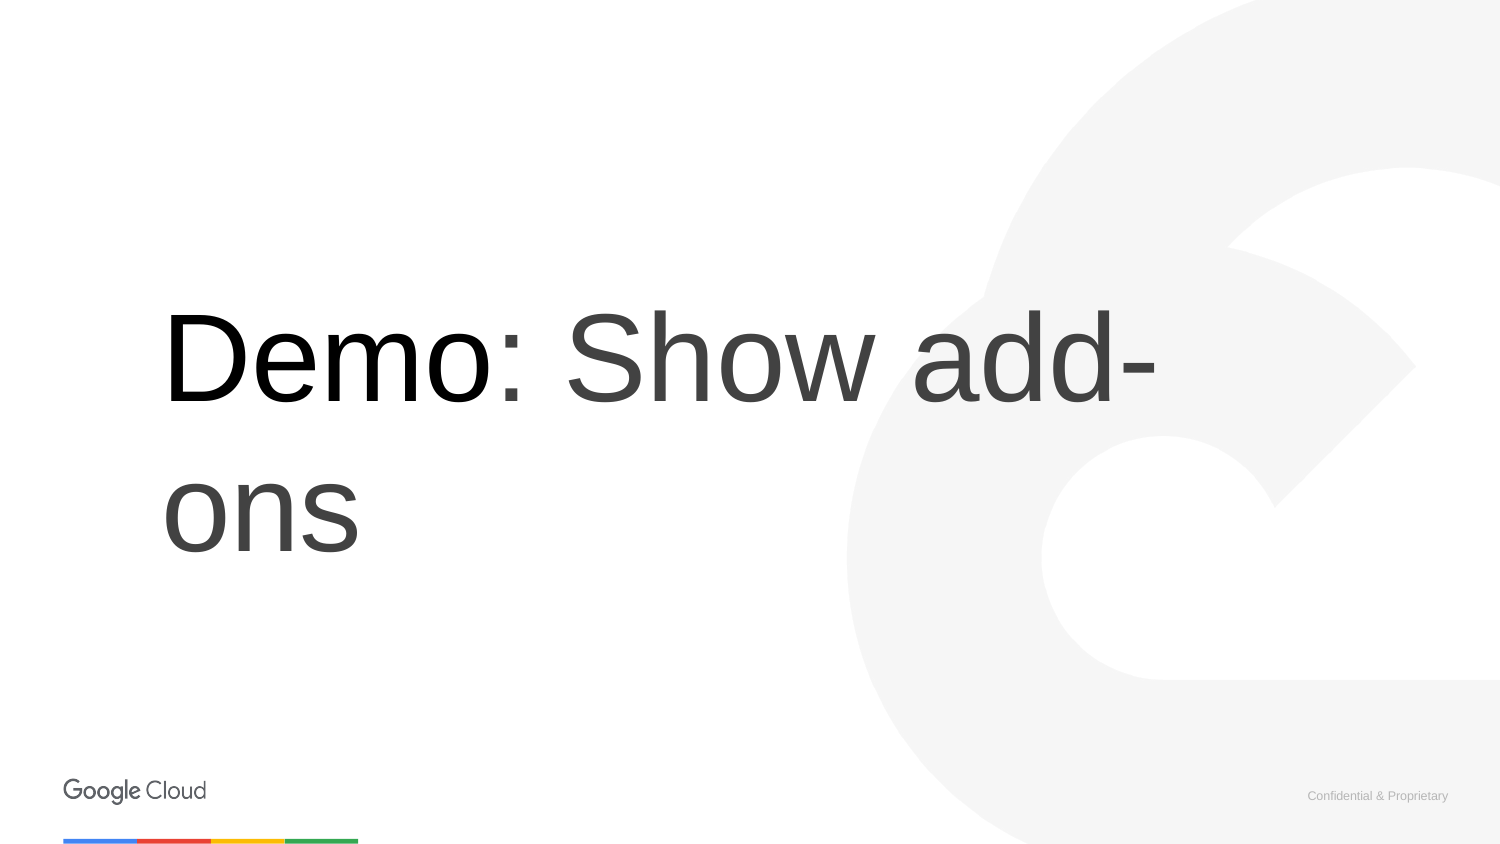

# Demo: Show add-ons

Confidential & Proprietary